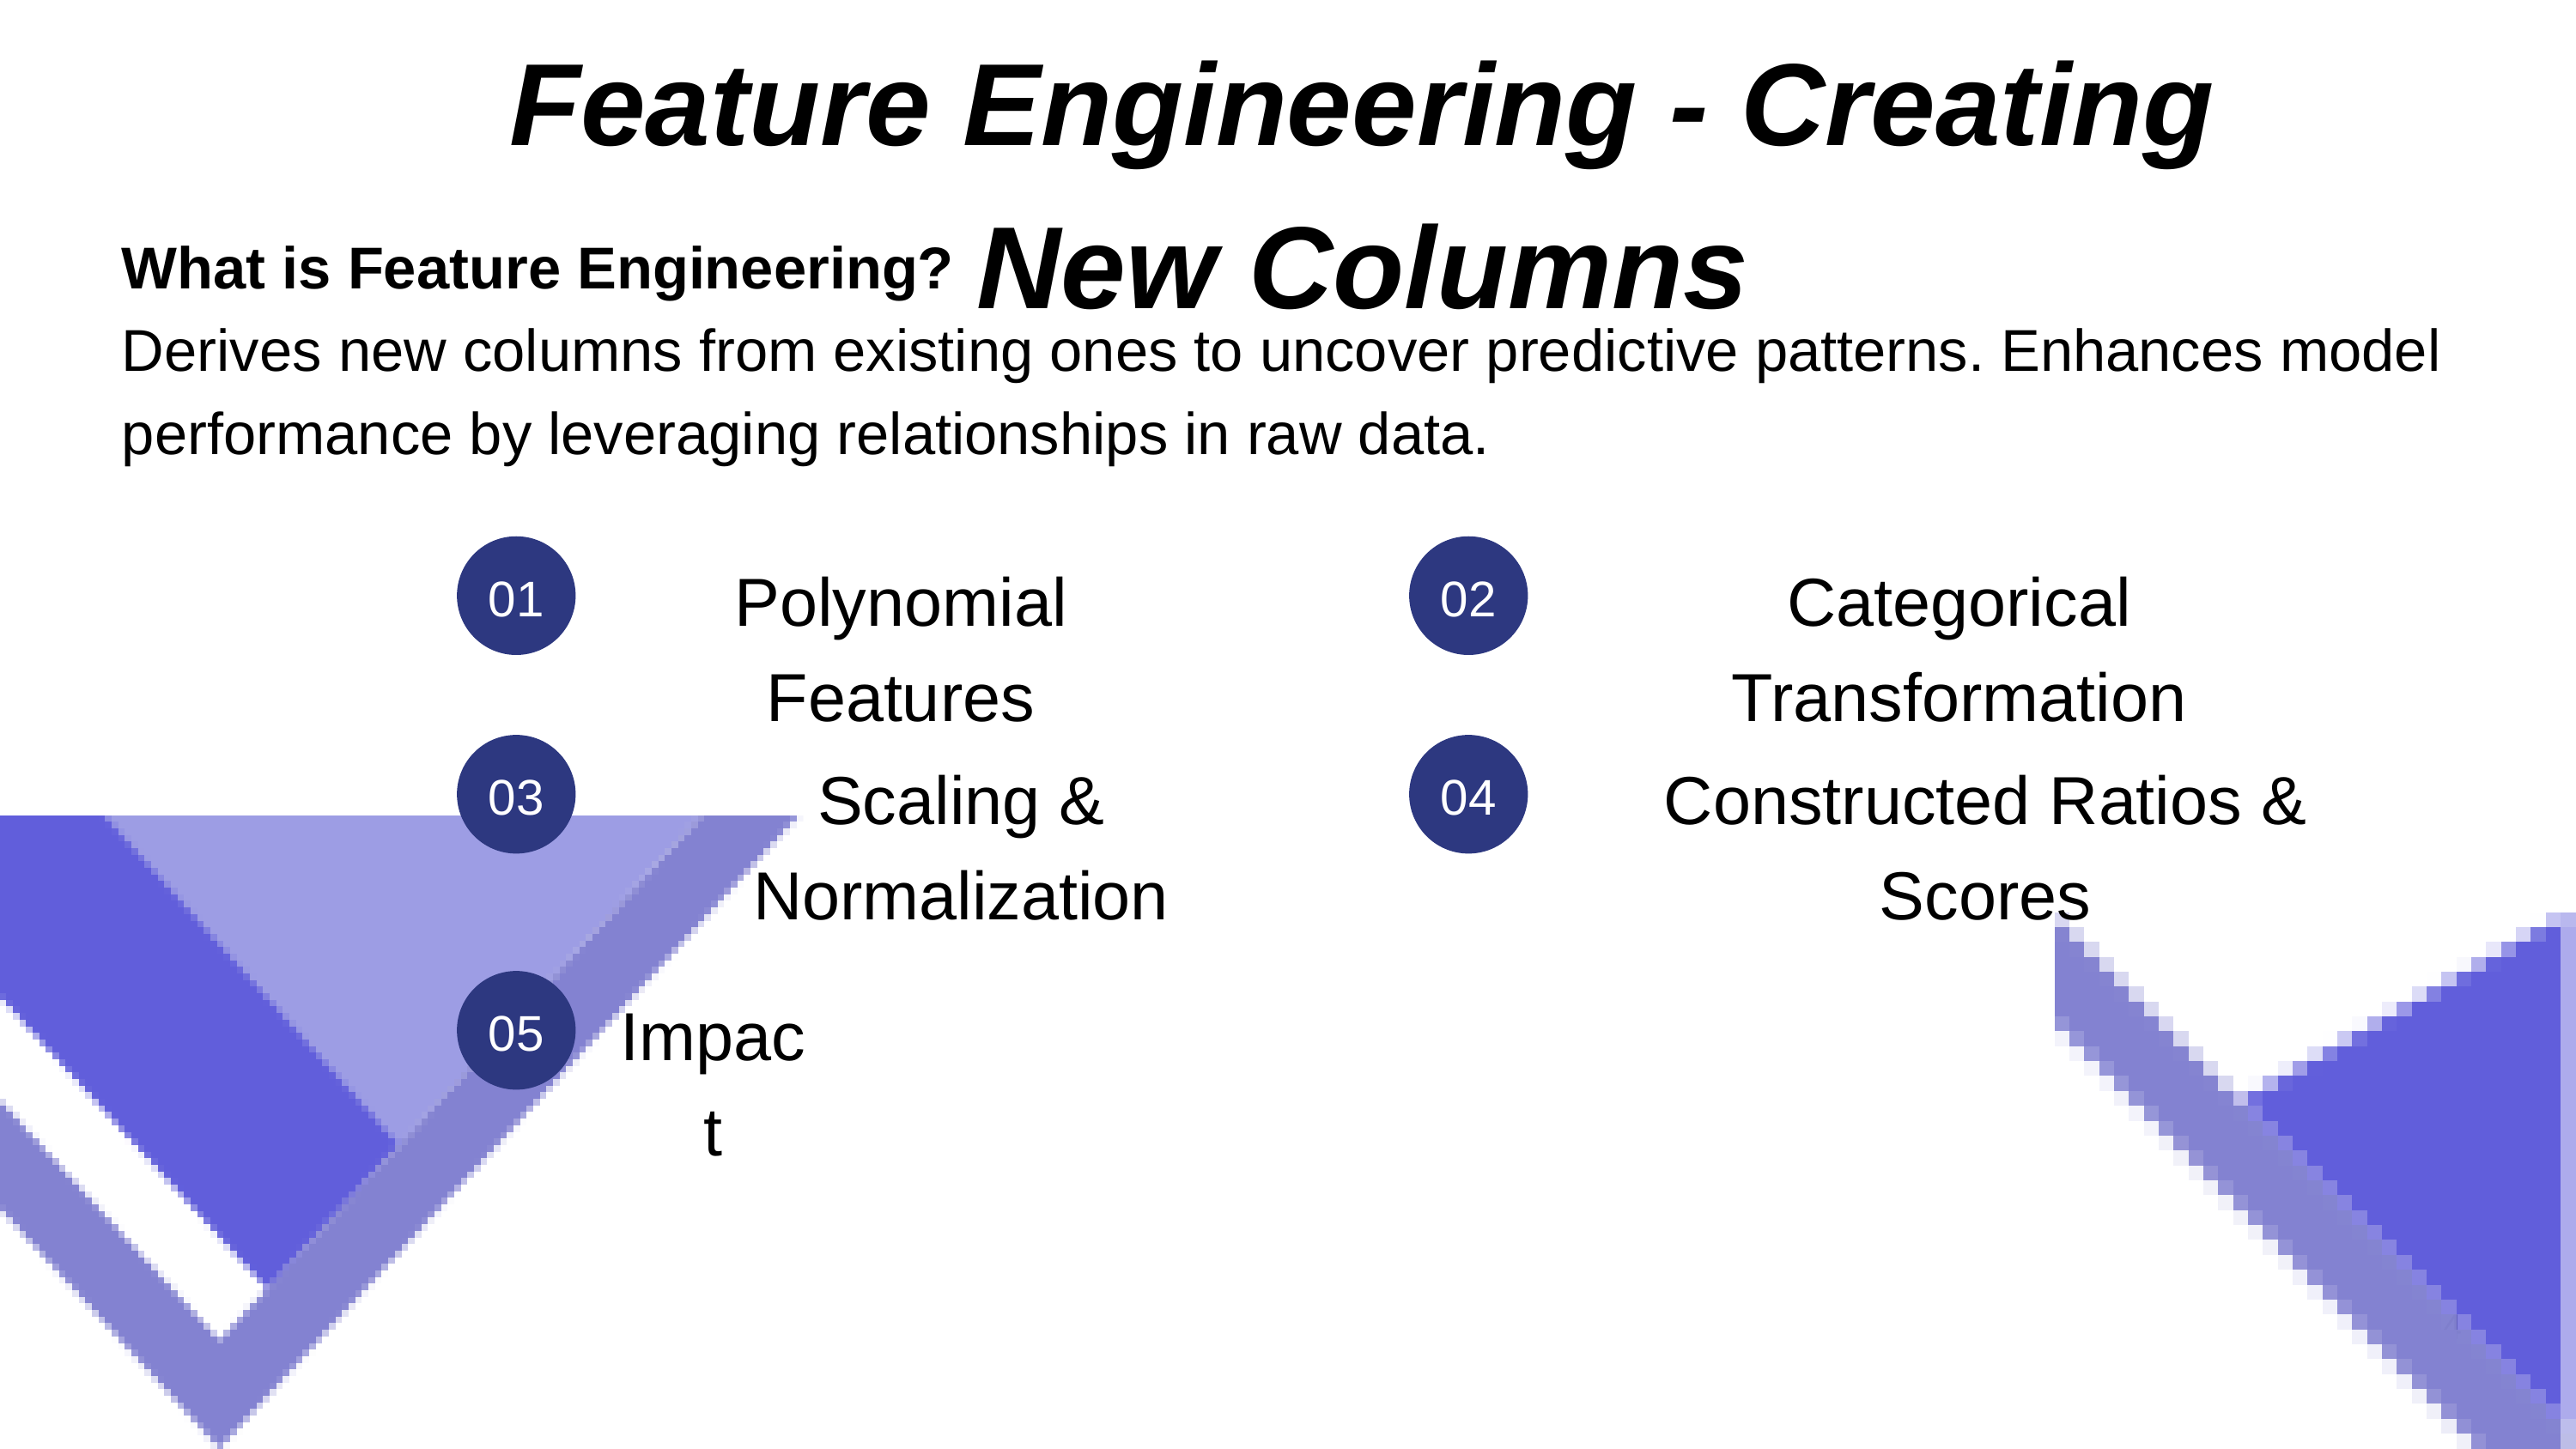

Feature Engineering - Creating New Columns
What is Feature Engineering?
Derives new columns from existing ones to uncover predictive patterns. Enhances model performance by leveraging relationships in raw data.

01

02
Polynomial Features
Categorical Transformation

03

04
Scaling & Normalization
Constructed Ratios & Scores

05
Impact
44